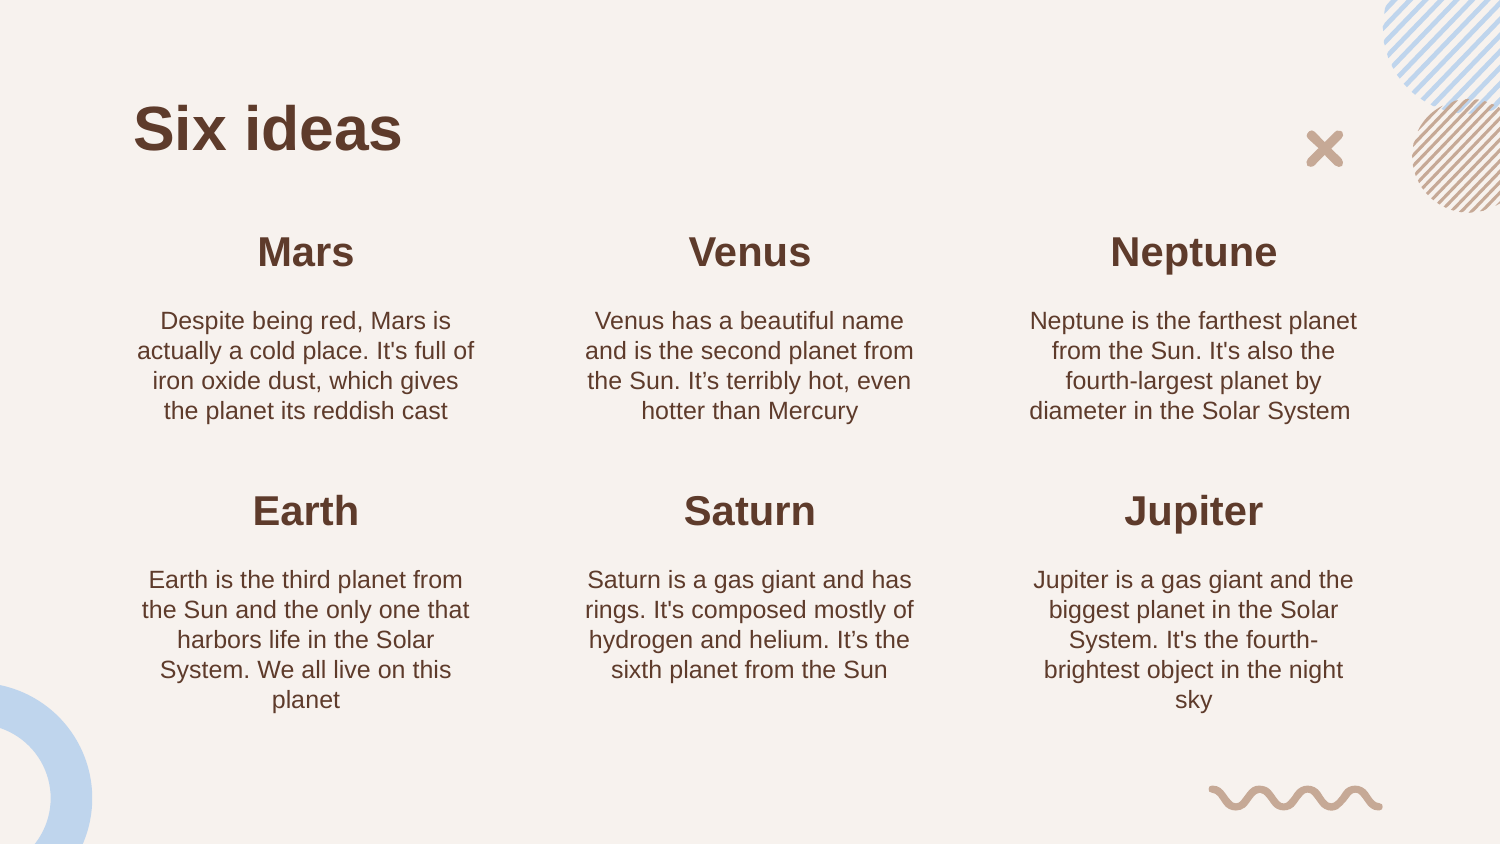

# Six ideas

Mars
Venus
Neptune
Despite being red, Mars is actually a cold place. It's full of iron oxide dust, which gives the planet its reddish cast
Venus has a beautiful name and is the second planet from the Sun. It’s terribly hot, even hotter than Mercury
Neptune is the farthest planet from the Sun. It's also the fourth-largest planet by diameter in the Solar System
Earth
Saturn
Jupiter
Earth is the third planet from the Sun and the only one that harbors life in the Solar System. We all live on this planet
Saturn is a gas giant and has rings. It's composed mostly of hydrogen and helium. It’s the sixth planet from the Sun
Jupiter is a gas giant and the biggest planet in the Solar System. It's the fourth-brightest object in the night sky